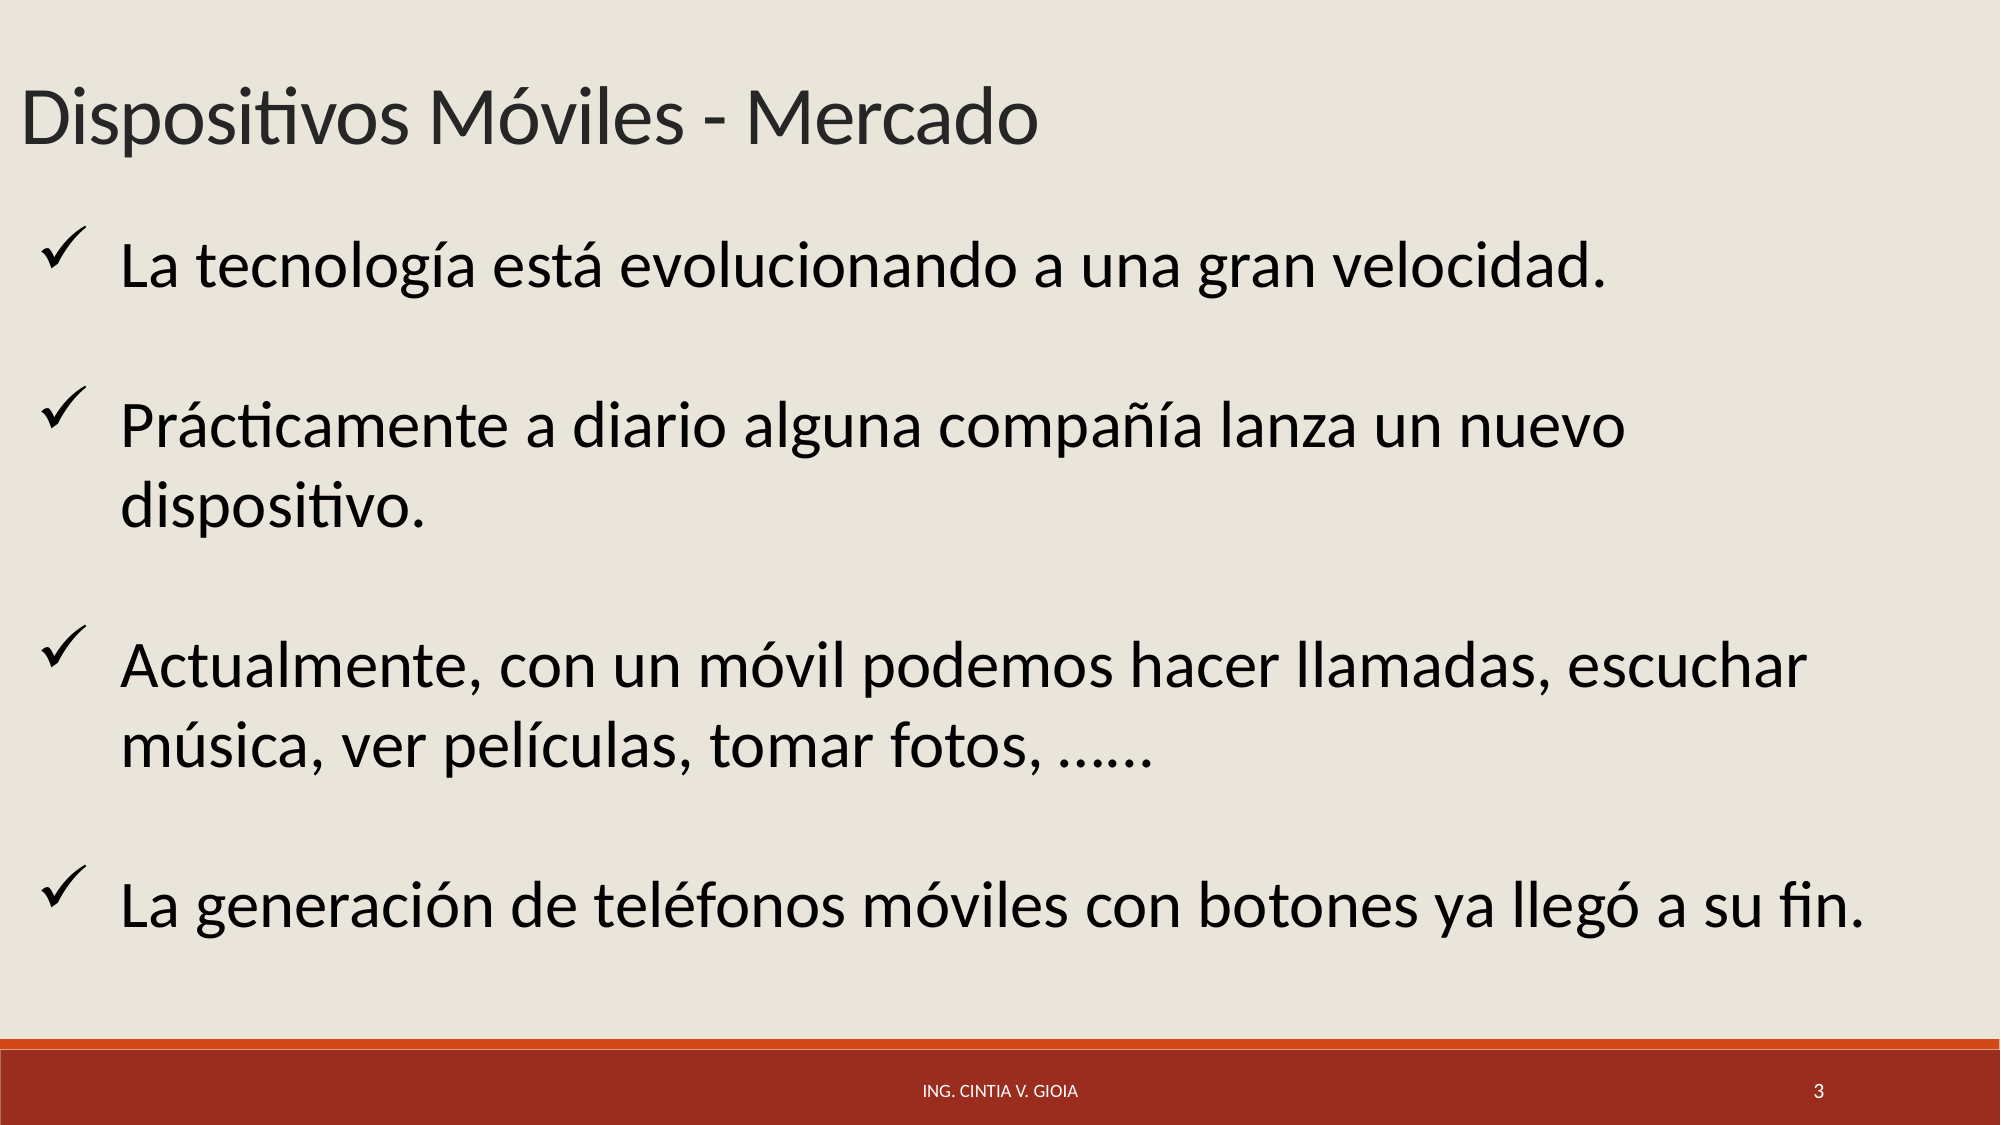

# Dispositivos Móviles - Mercado
La tecnología está evolucionando a una gran velocidad.

Prácticamente a diario alguna compañía lanza un nuevo dispositivo.

Actualmente, con un móvil podemos hacer llamadas, escuchar música, ver películas, tomar fotos, …...

La generación de teléfonos móviles con botones ya llegó a su fin.

Ing. Cintia V. Gioia
3